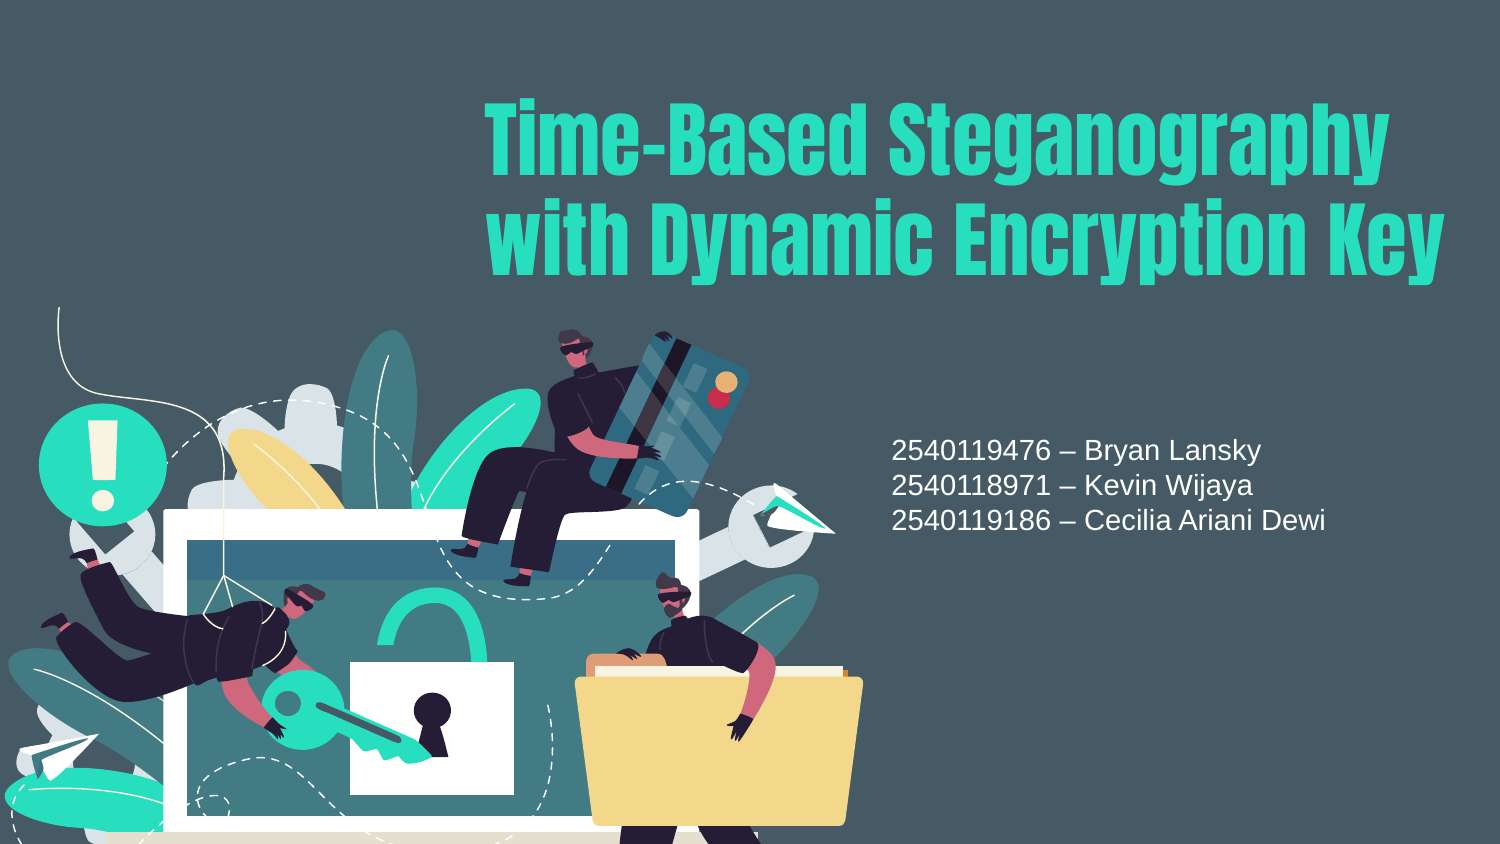

# Time-Based Steganography with Dynamic Encryption Key

2540119476 – Bryan Lansky
2540118971 – Kevin Wijaya
2540119186 – Cecilia Ariani Dewi